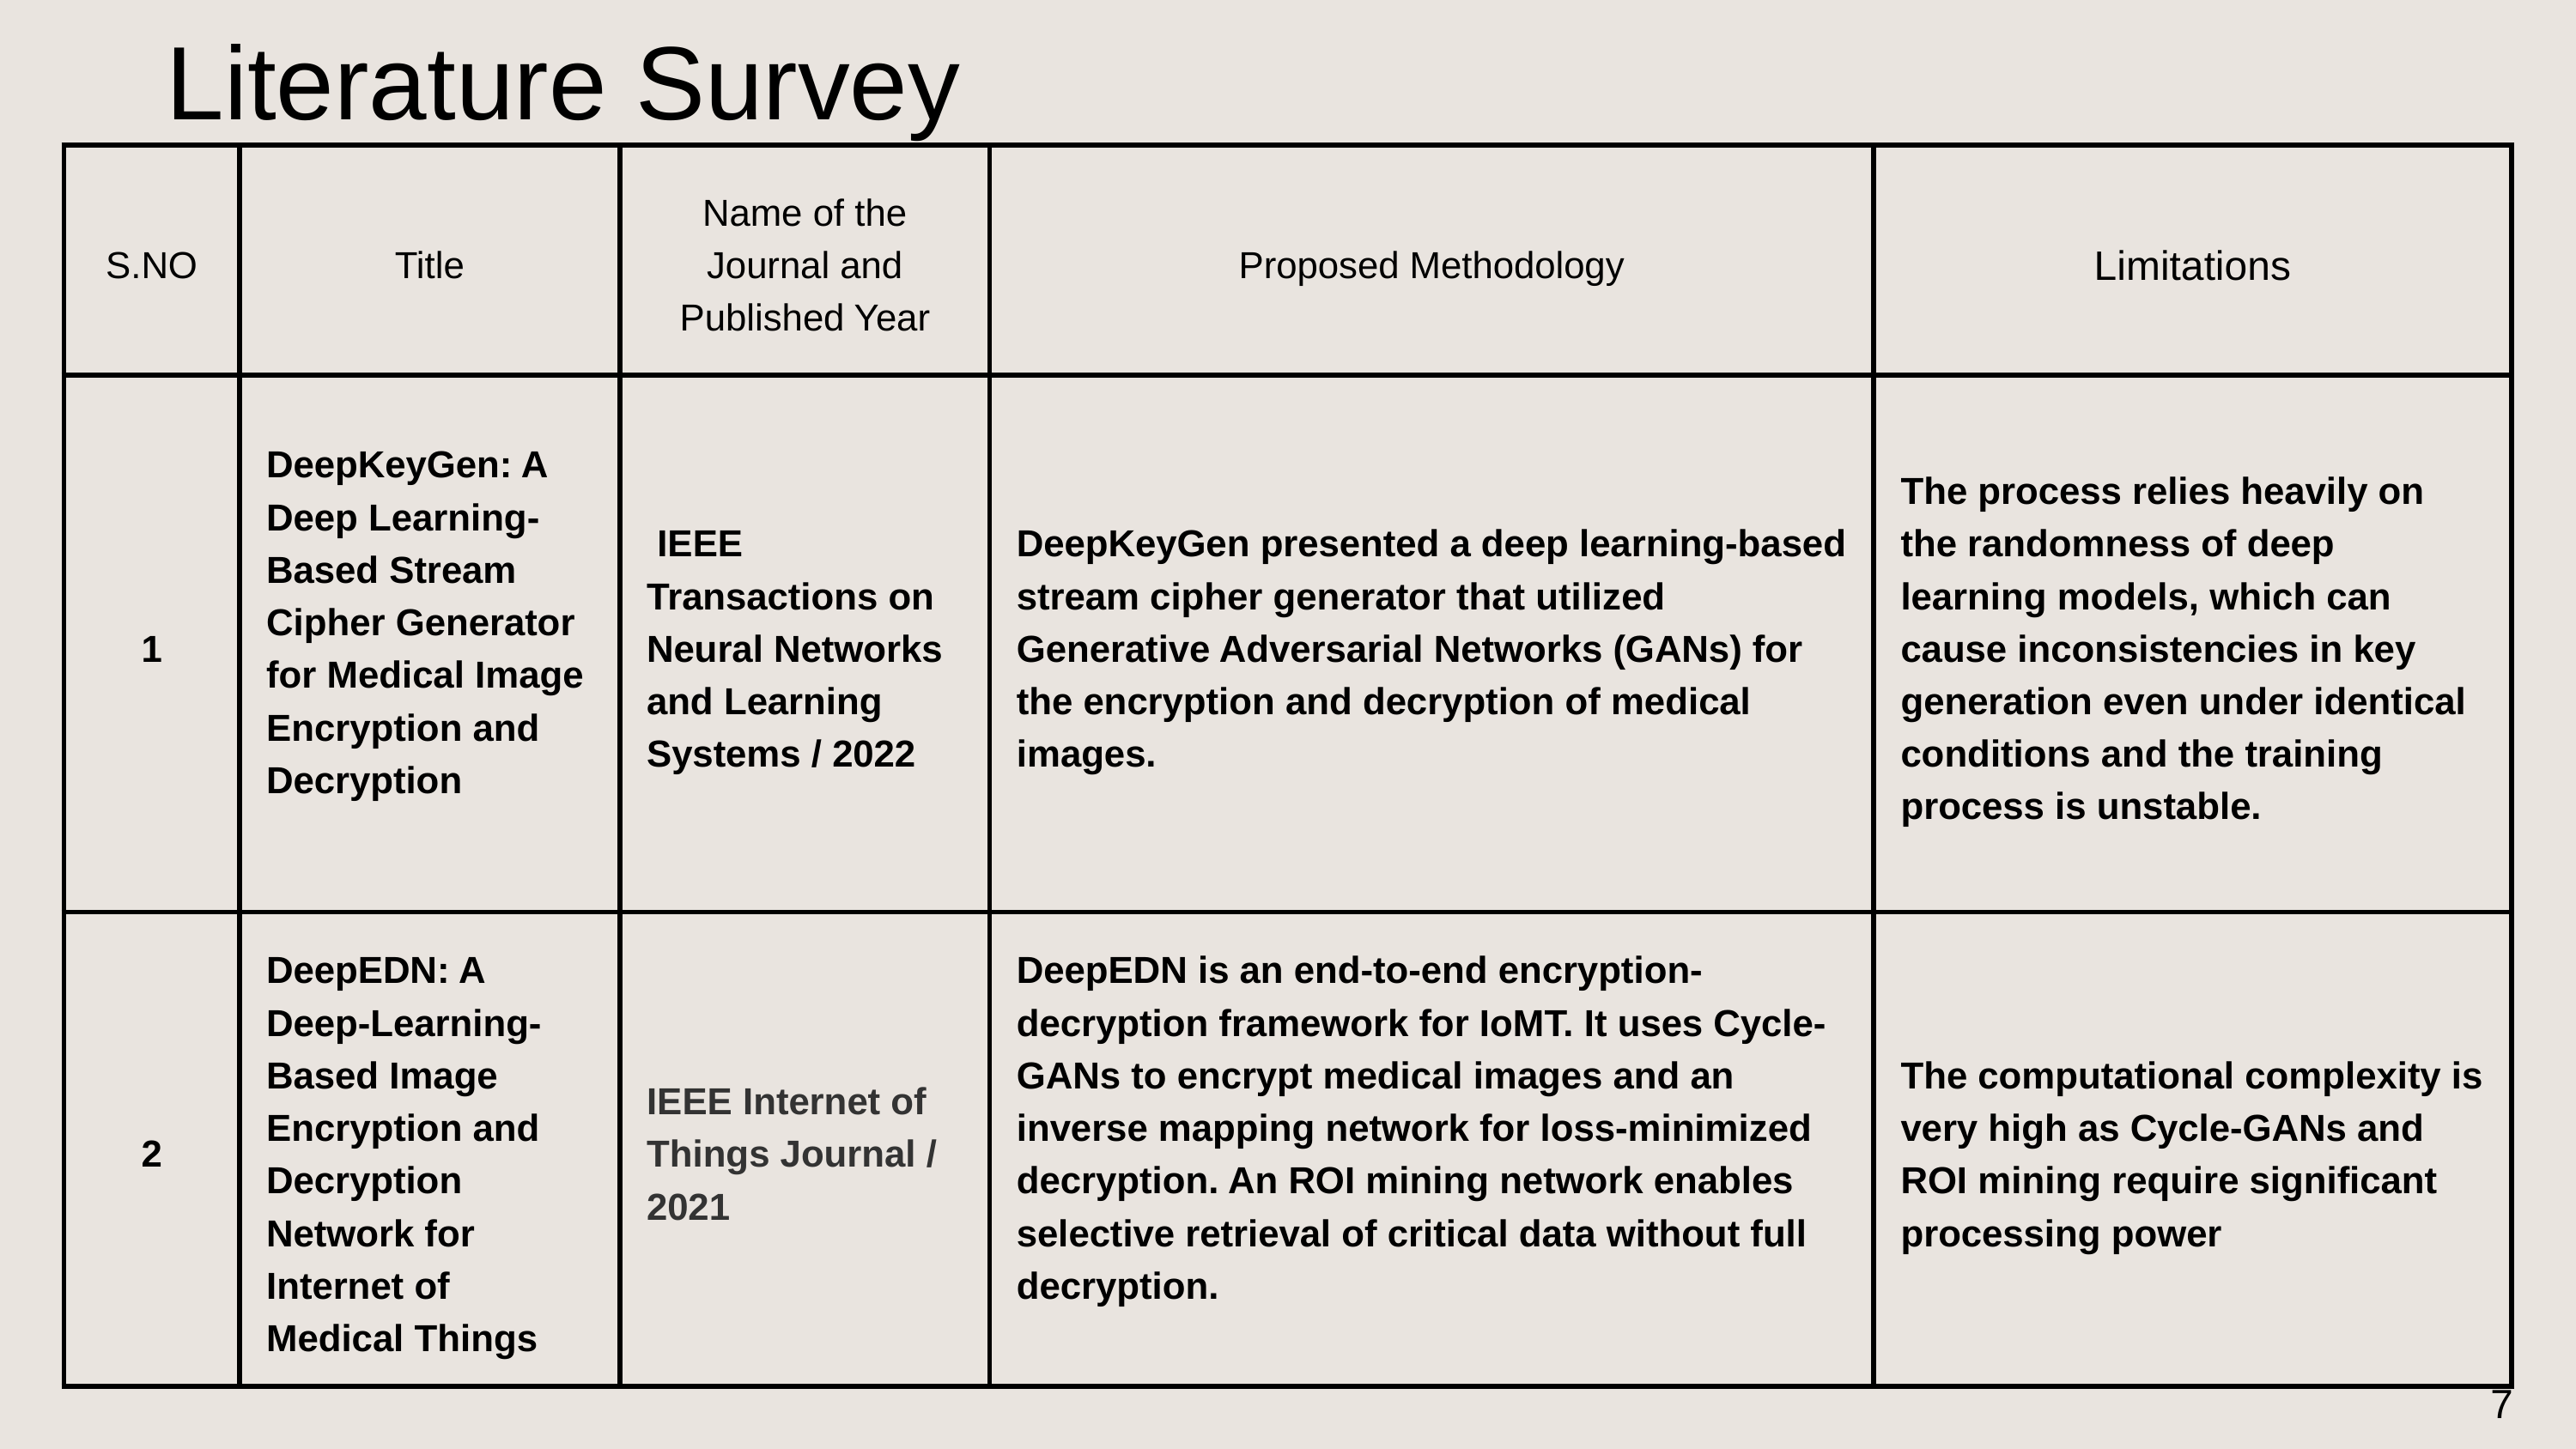

Literature Survey
| S.NO | Title | Name of the Journal and Published Year | Proposed Methodology | Limitations |
| --- | --- | --- | --- | --- |
| 1 | DeepKeyGen: A Deep Learning-Based Stream Cipher Generator for Medical Image Encryption and Decryption | IEEE Transactions on Neural Networks and Learning Systems / 2022 | DeepKeyGen presented a deep learning-based stream cipher generator that utilized Generative Adversarial Networks (GANs) for the encryption and decryption of medical images. | The process relies heavily on the randomness of deep learning models, which can cause inconsistencies in key generation even under identical conditions and the training process is unstable. |
| 2 | DeepEDN: A Deep-Learning-Based Image Encryption and Decryption Network for Internet of Medical Things | IEEE Internet of Things Journal / 2021 | DeepEDN is an end-to-end encryption-decryption framework for IoMT. It uses Cycle-GANs to encrypt medical images and an inverse mapping network for loss-minimized decryption. An ROI mining network enables selective retrieval of critical data without full decryption. | The computational complexity is very high as Cycle-GANs and ROI mining require significant processing power |
7